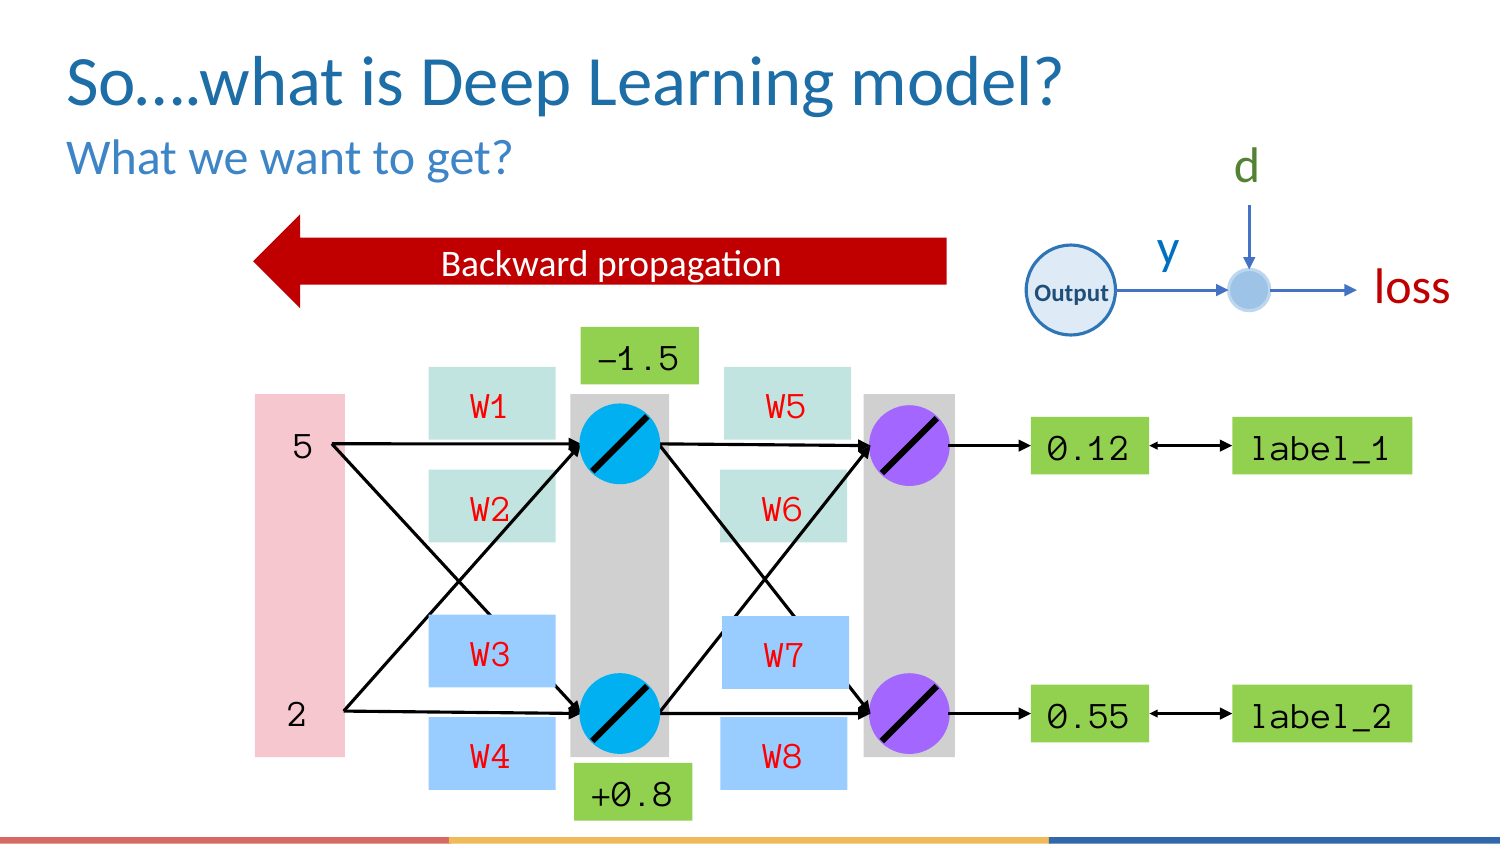

# So….what is Deep Learning model?
d
What we want to get?
y
Backward propagation

loss
Output

-1.5
W1
W2
W5
W6

5
0.12
label_1
W3
W4
W7
W8

2
0.55
label_2
+0.8